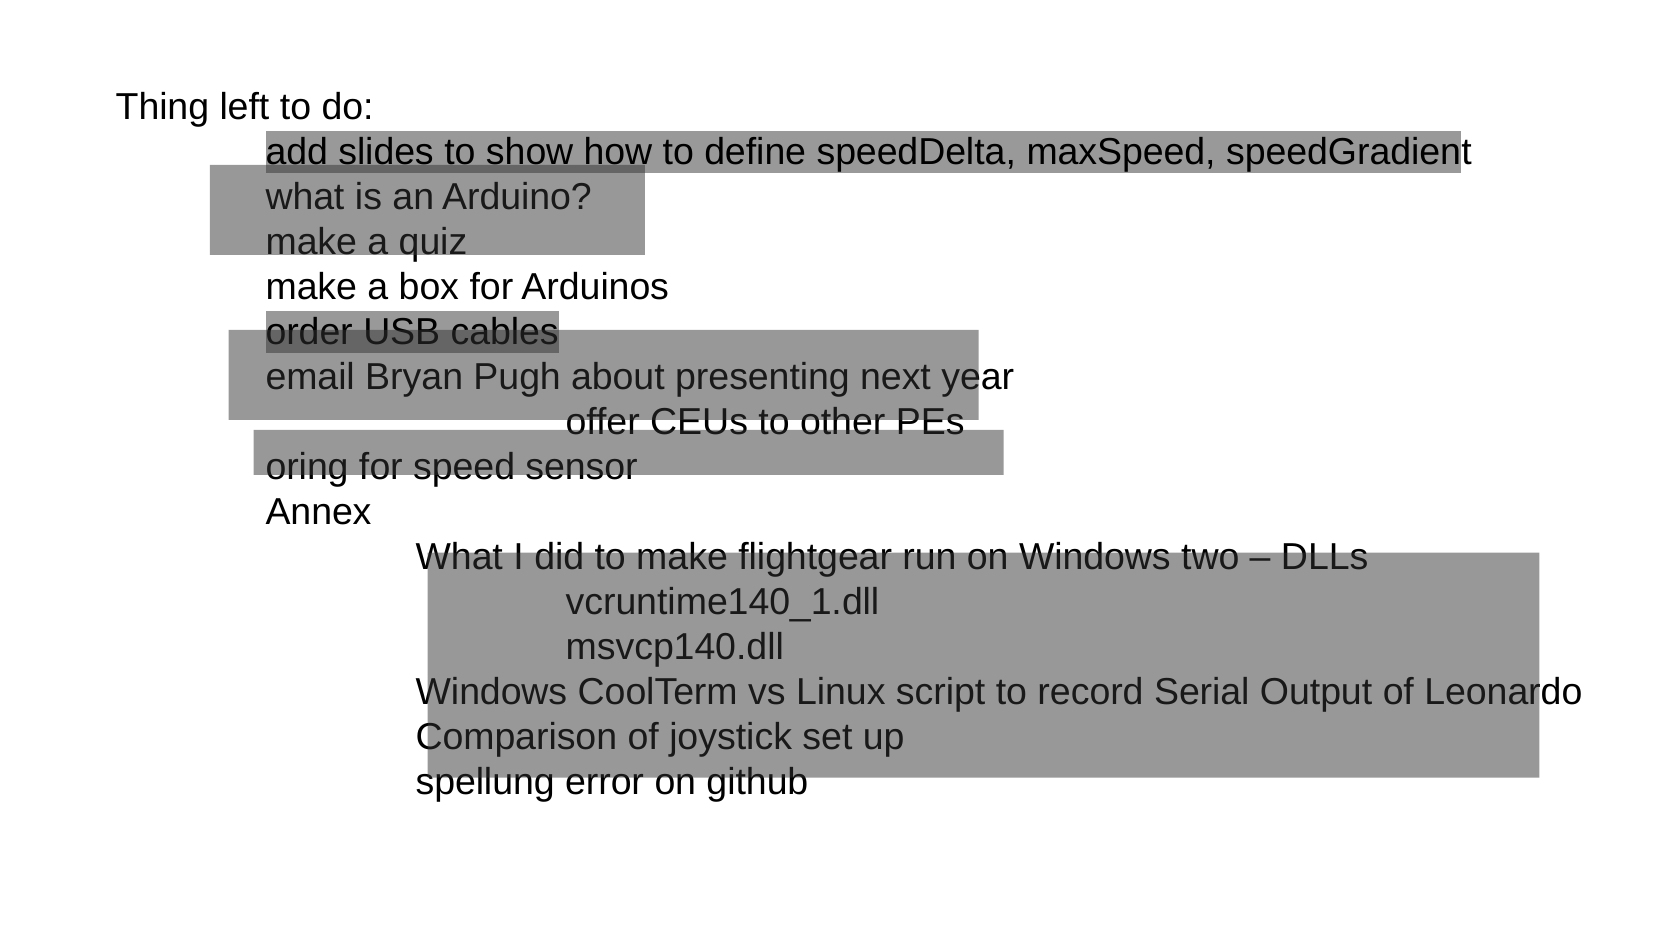

Thing left to do:
	add slides to show how to define speedDelta, maxSpeed, speedGradient
	what is an Arduino?
	make a quiz
	make a box for Arduinos
	order USB cables
	email Bryan Pugh about presenting next year
			offer CEUs to other PEs
	oring for speed sensor
	Annex
		What I did to make flightgear run on Windows two – DLLs
			vcruntime140_1.dll
			msvcp140.dll
		Windows CoolTerm vs Linux script to record Serial Output of Leonardo
		Comparison of joystick set up
		spellung error on github